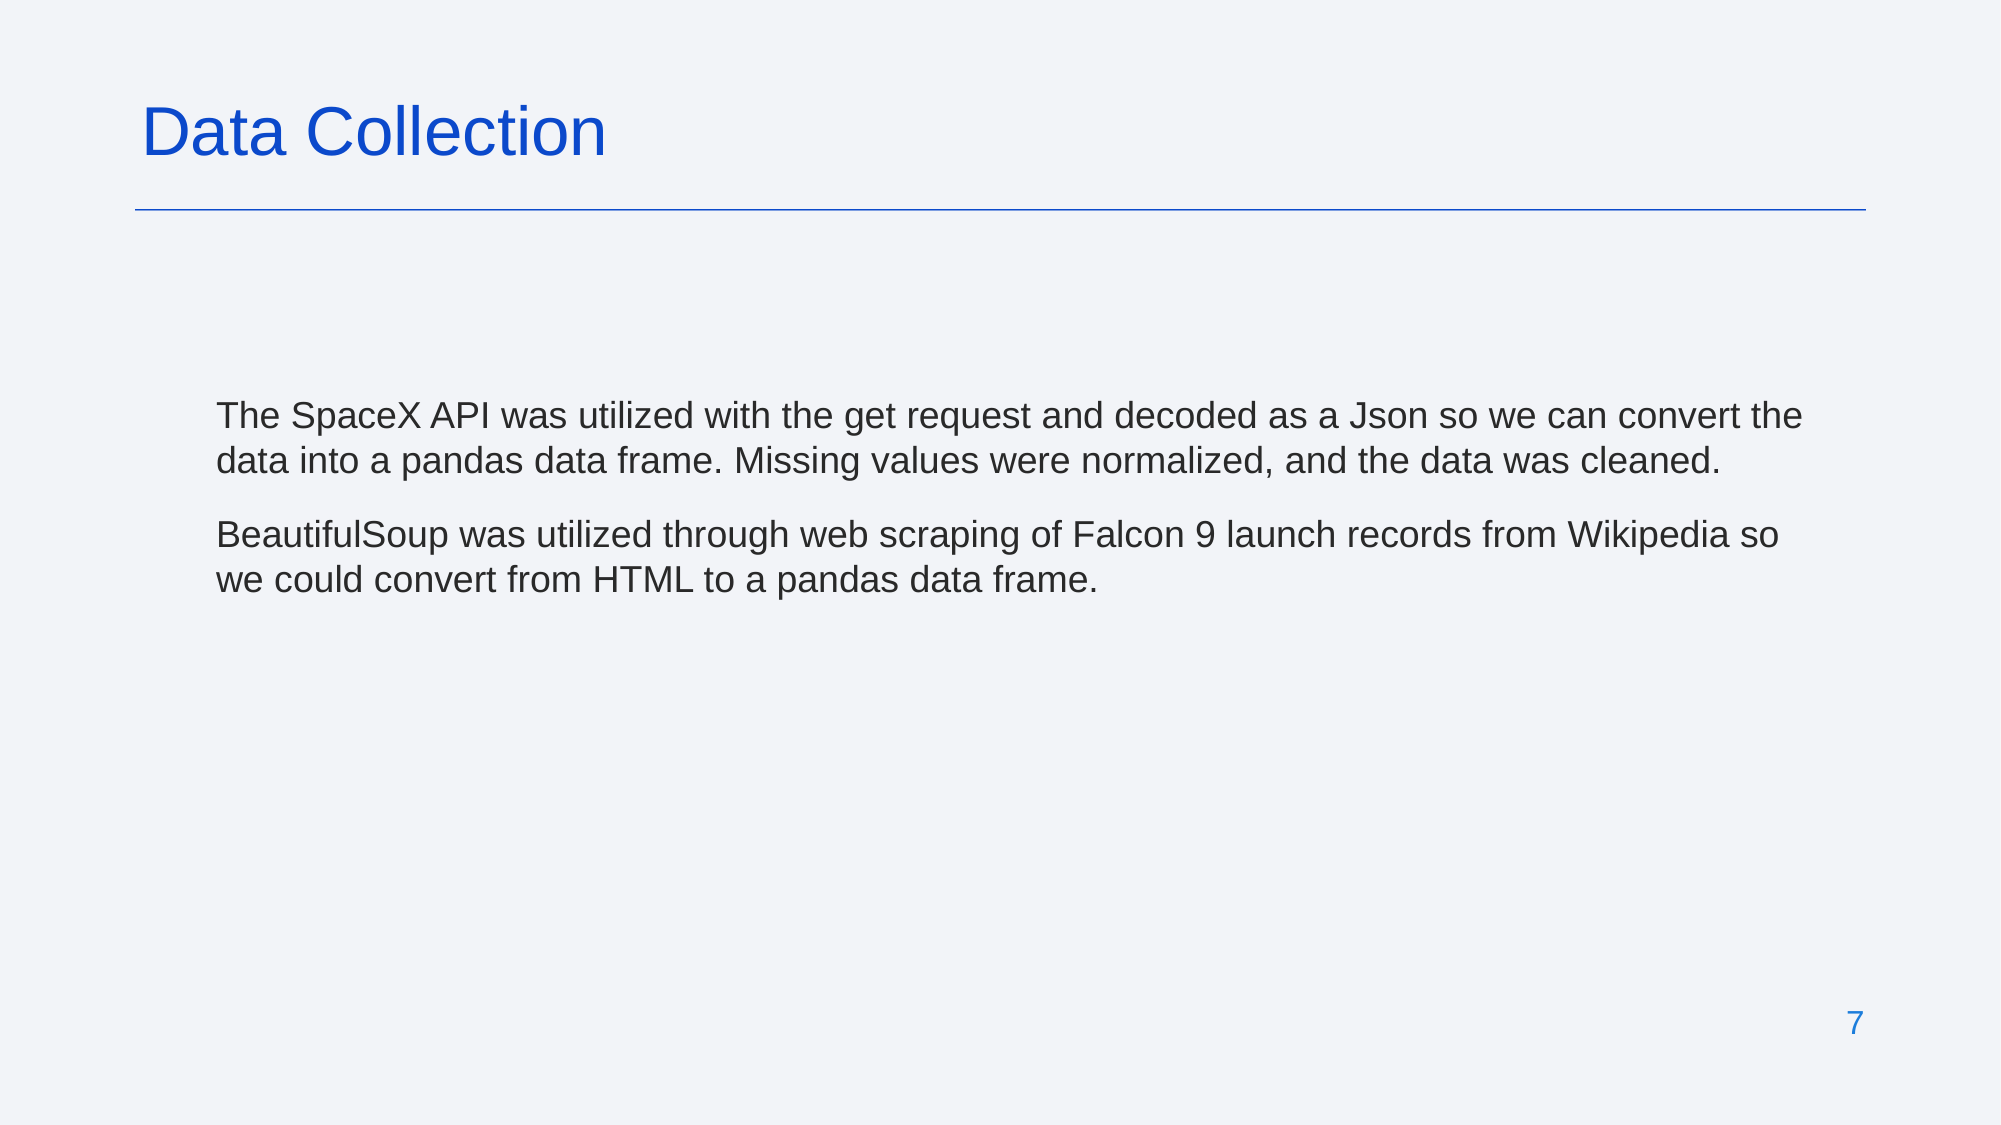

Data Collection

The SpaceX API was utilized with the get request and decoded as a Json so we can convert the data into a pandas data frame. Missing values were normalized, and the data was cleaned.
BeautifulSoup was utilized through web scraping of Falcon 9 launch records from Wikipedia so we could convert from HTML to a pandas data frame.

7